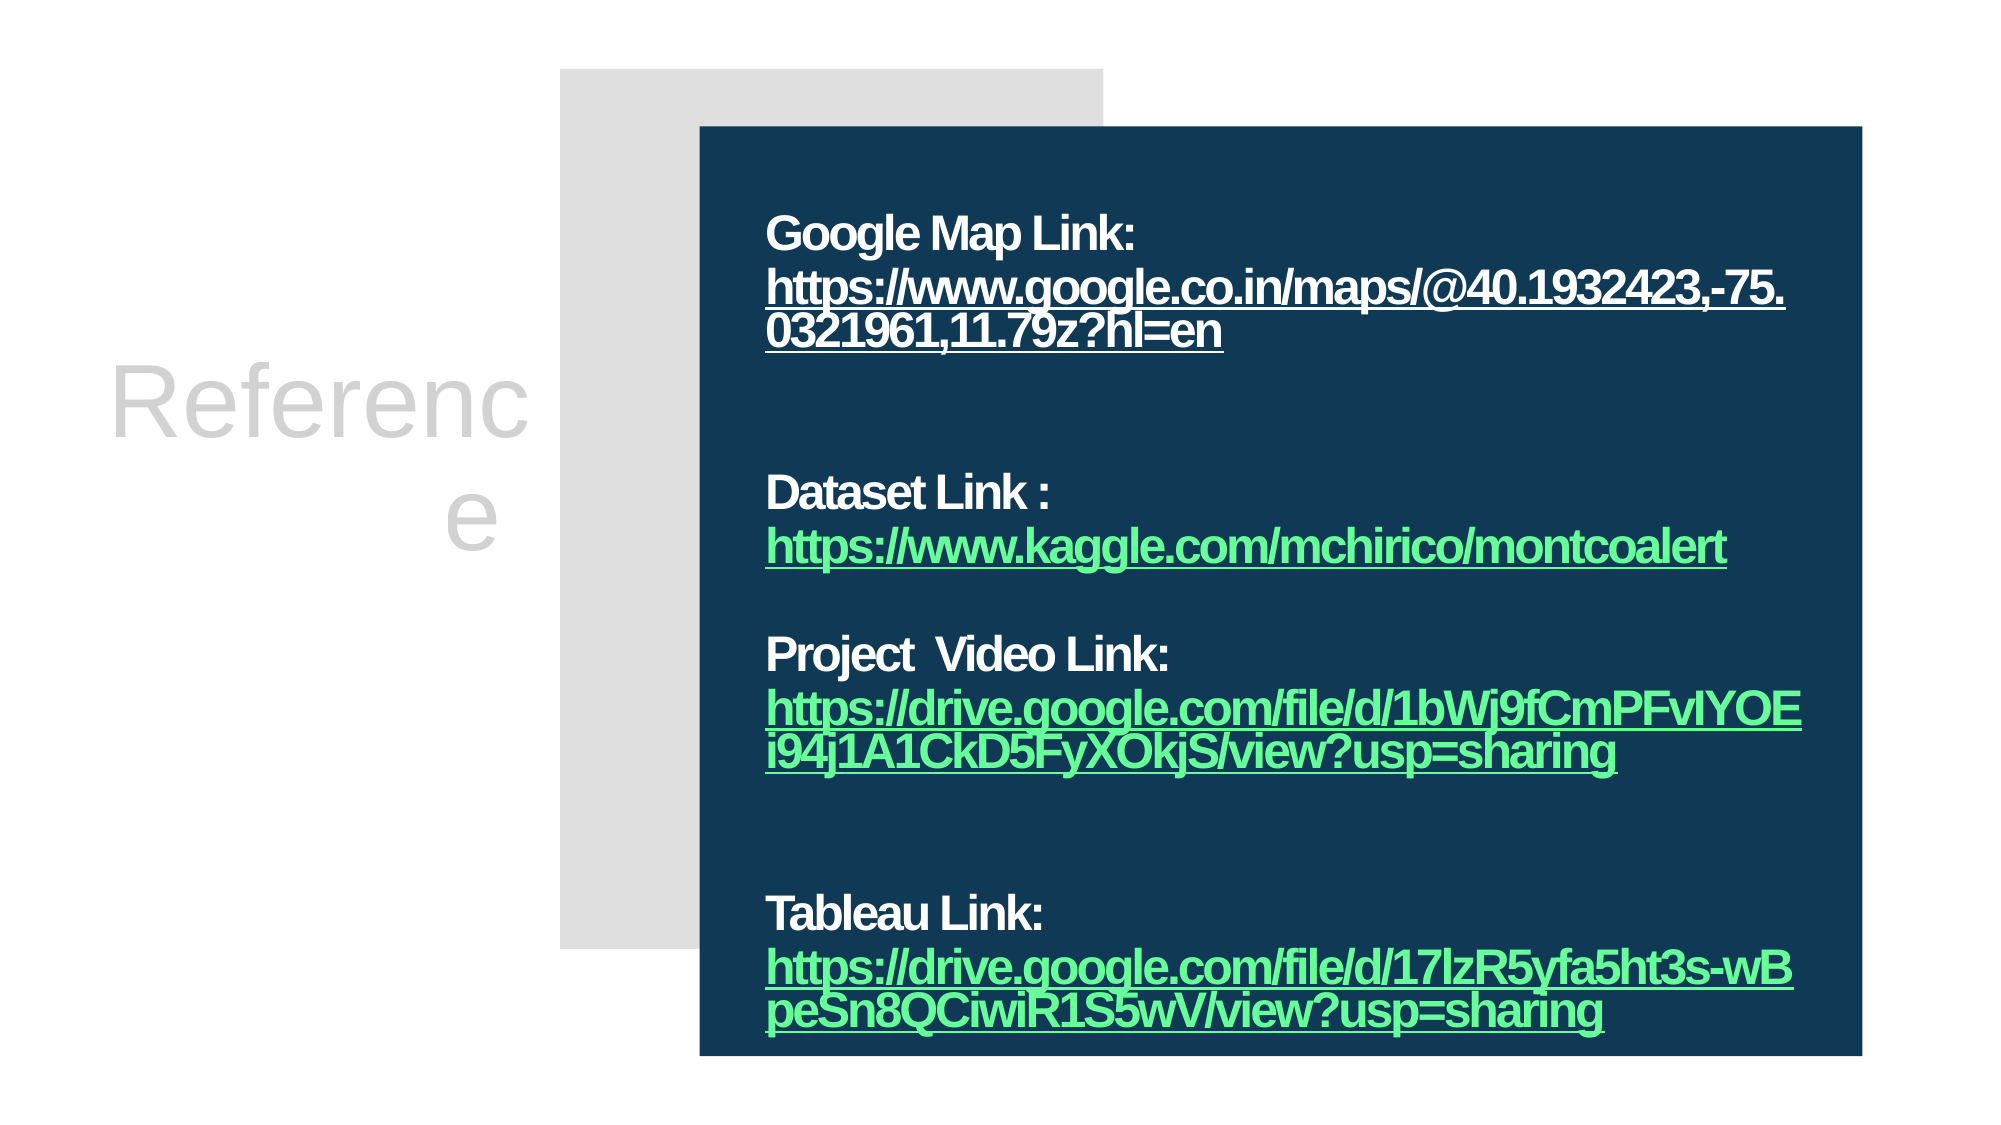

Reference
# Google Map Link: https://www.google.co.in/maps/@40.1932423,-75.0321961,11.79z?hl=en Dataset Link : https://www.kaggle.com/mchirico/montcoalert Project  Video Link: https://drive.google.com/file/d/1bWj9fCmPFvIYOEi94j1A1CkD5FyXOkjS/view?usp=sharing Tableau Link: https://drive.google.com/file/d/17lzR5yfa5ht3s-wBpeSn8QCiwiR1S5wV/view?usp=sharing